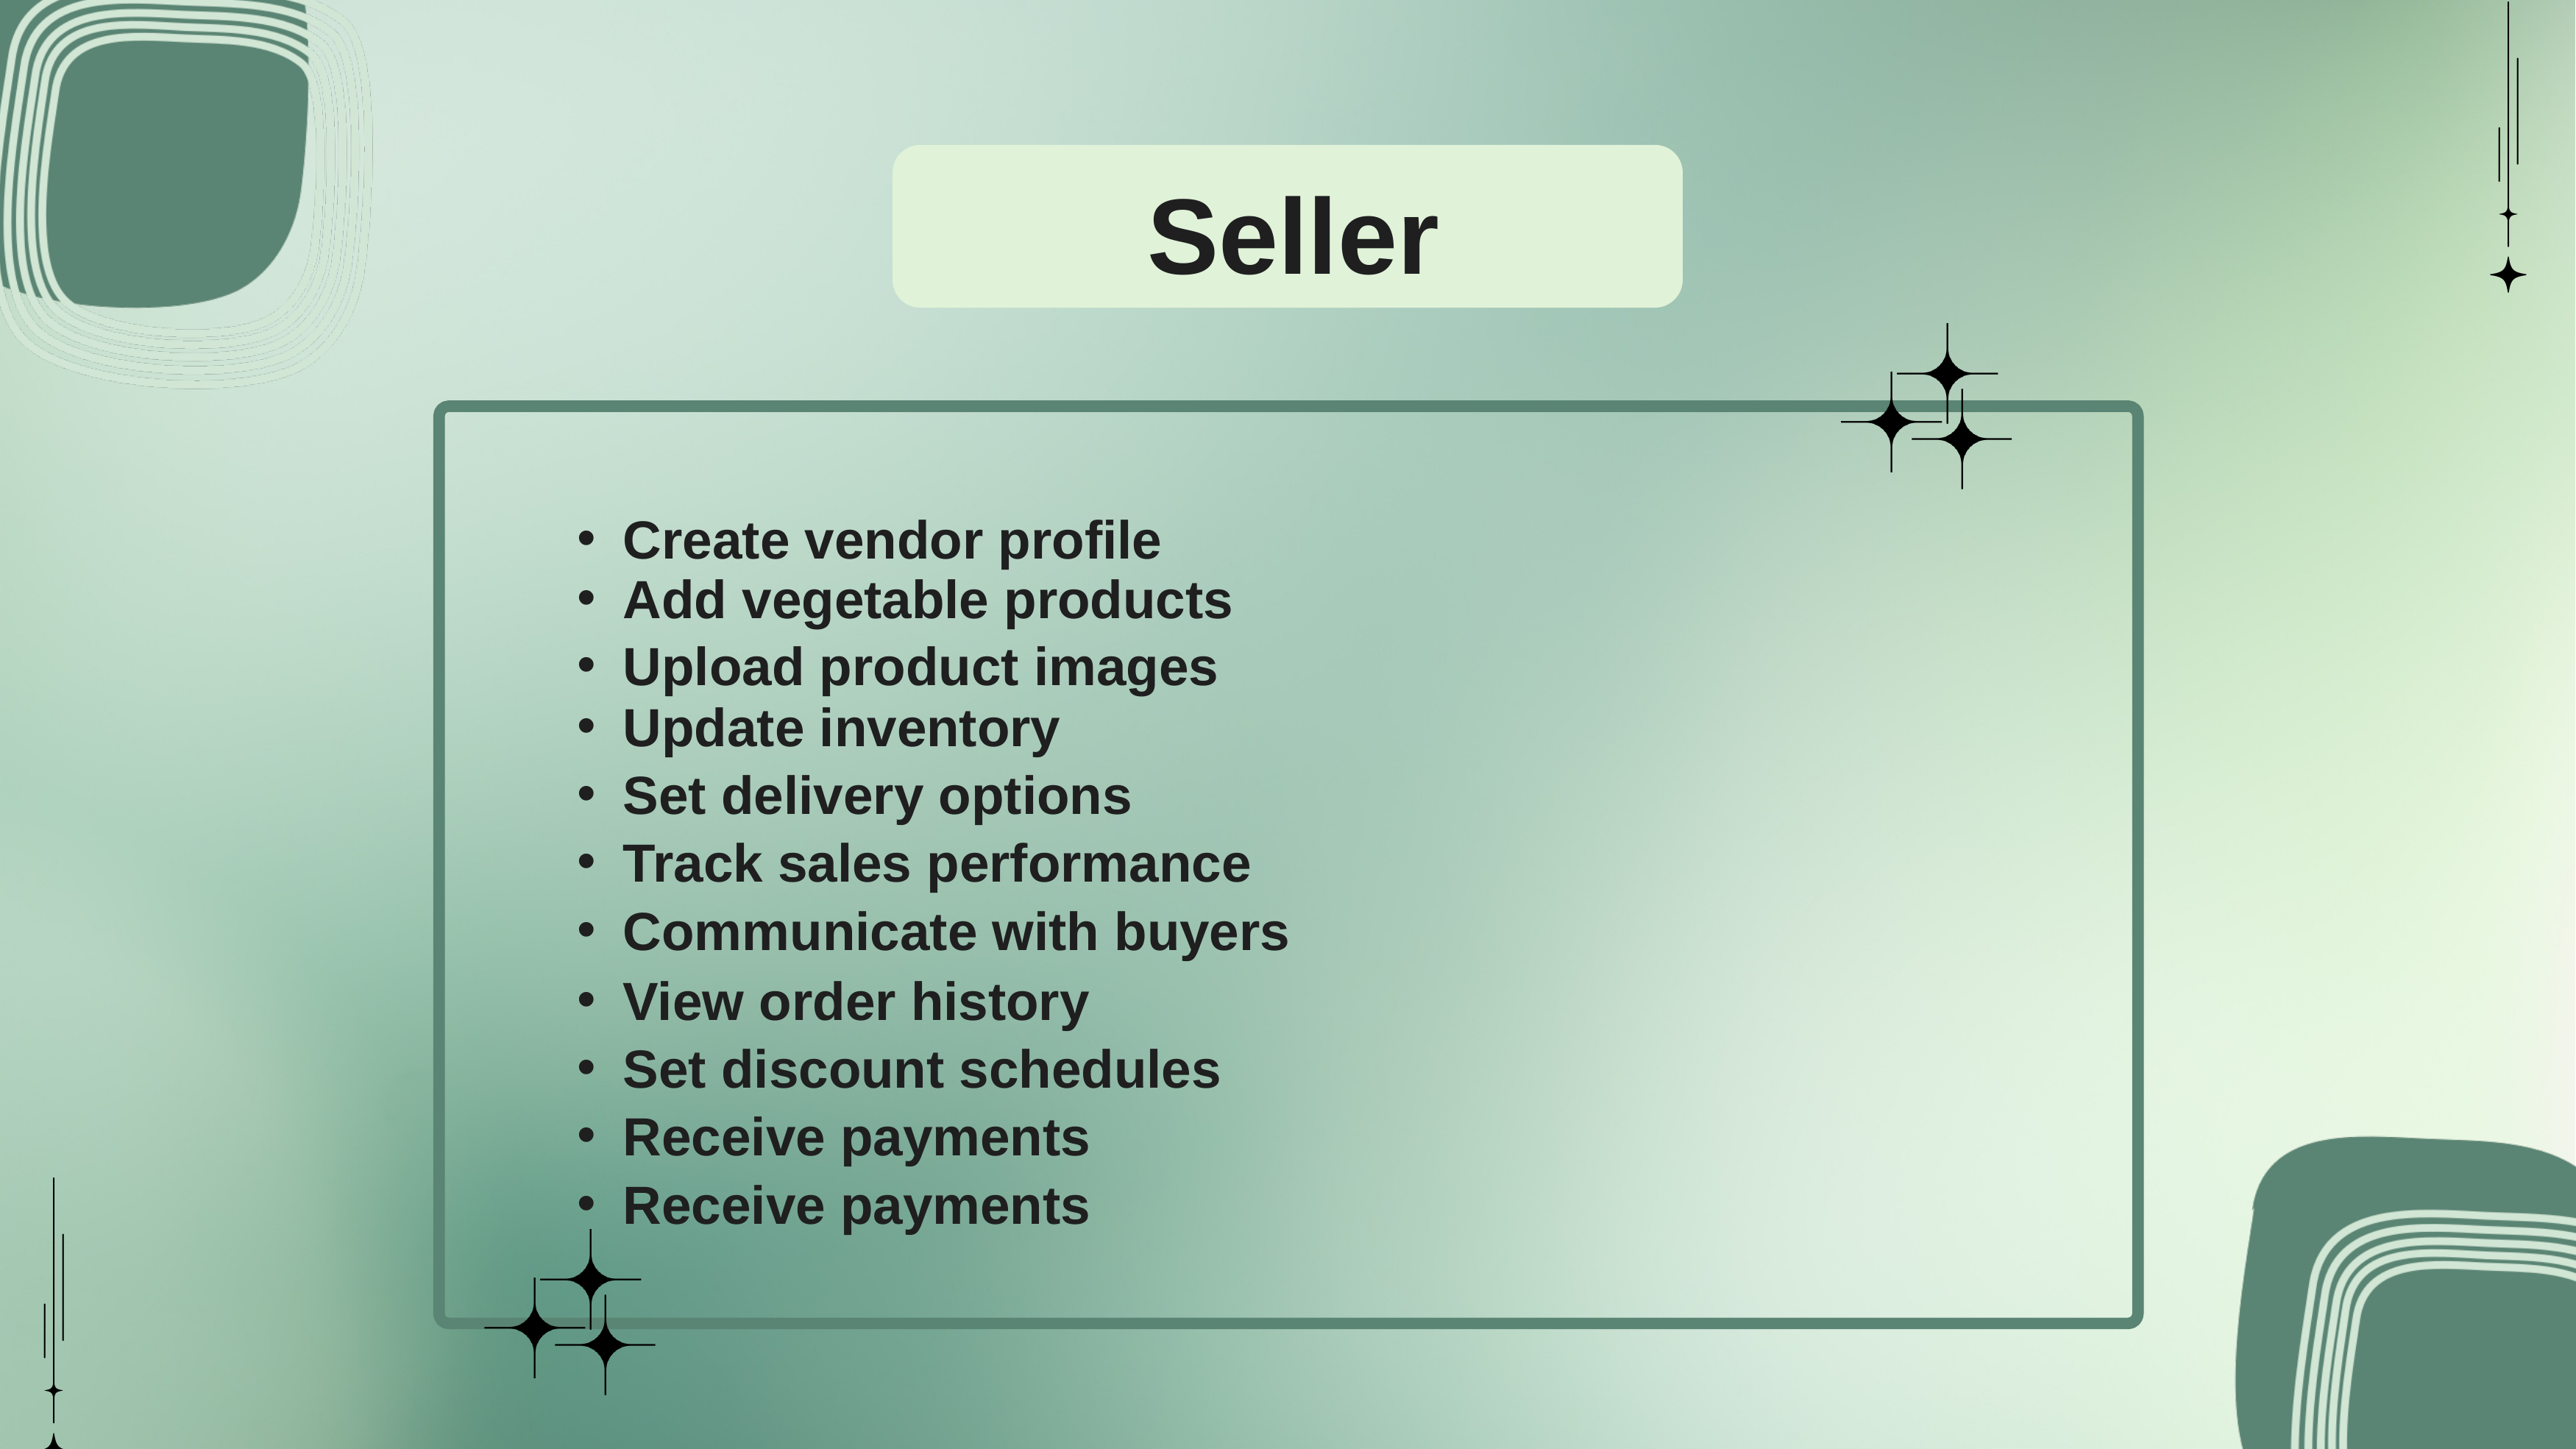

Seller

Create vendor profile
Add vegetable products
Upload product images
Update inventory
Set delivery options
Track sales performance
Communicate with buyers
View order history
Set discount schedules

Receive payments

Receive payments